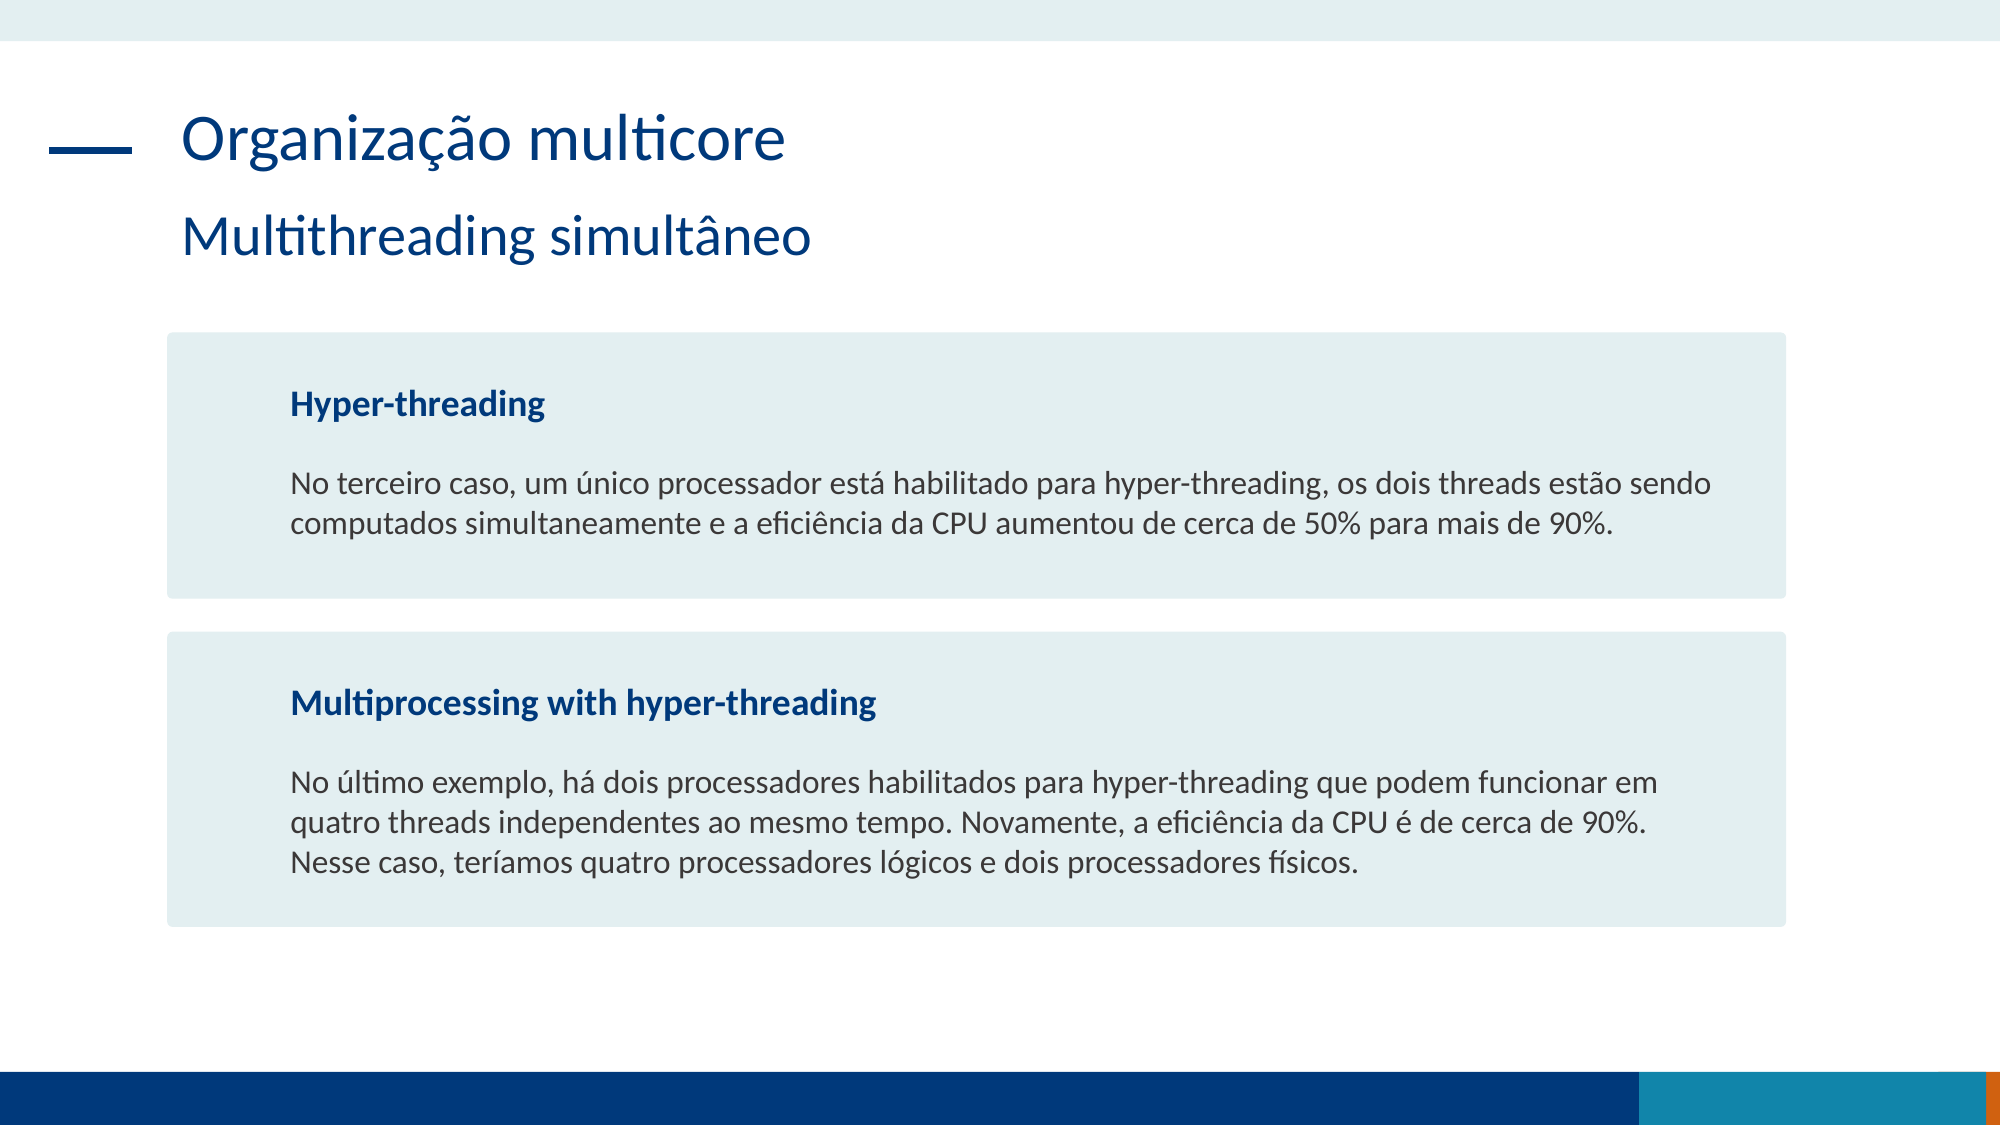

Organização multicore
Multithreading simultâneo

Hyper-threading
No terceiro caso, um único processador está habilitado para hyper-threading, os dois threads estão sendo computados simultaneamente e a eficiência da CPU aumentou de cerca de 50% para mais de 90%.

Multiprocessing with hyper-threading
No último exemplo, há dois processadores habilitados para hyper-threading que podem funcionar em quatro threads independentes ao mesmo tempo. Novamente, a eficiência da CPU é de cerca de 90%. Nesse caso, teríamos quatro processadores lógicos e dois processadores físicos.